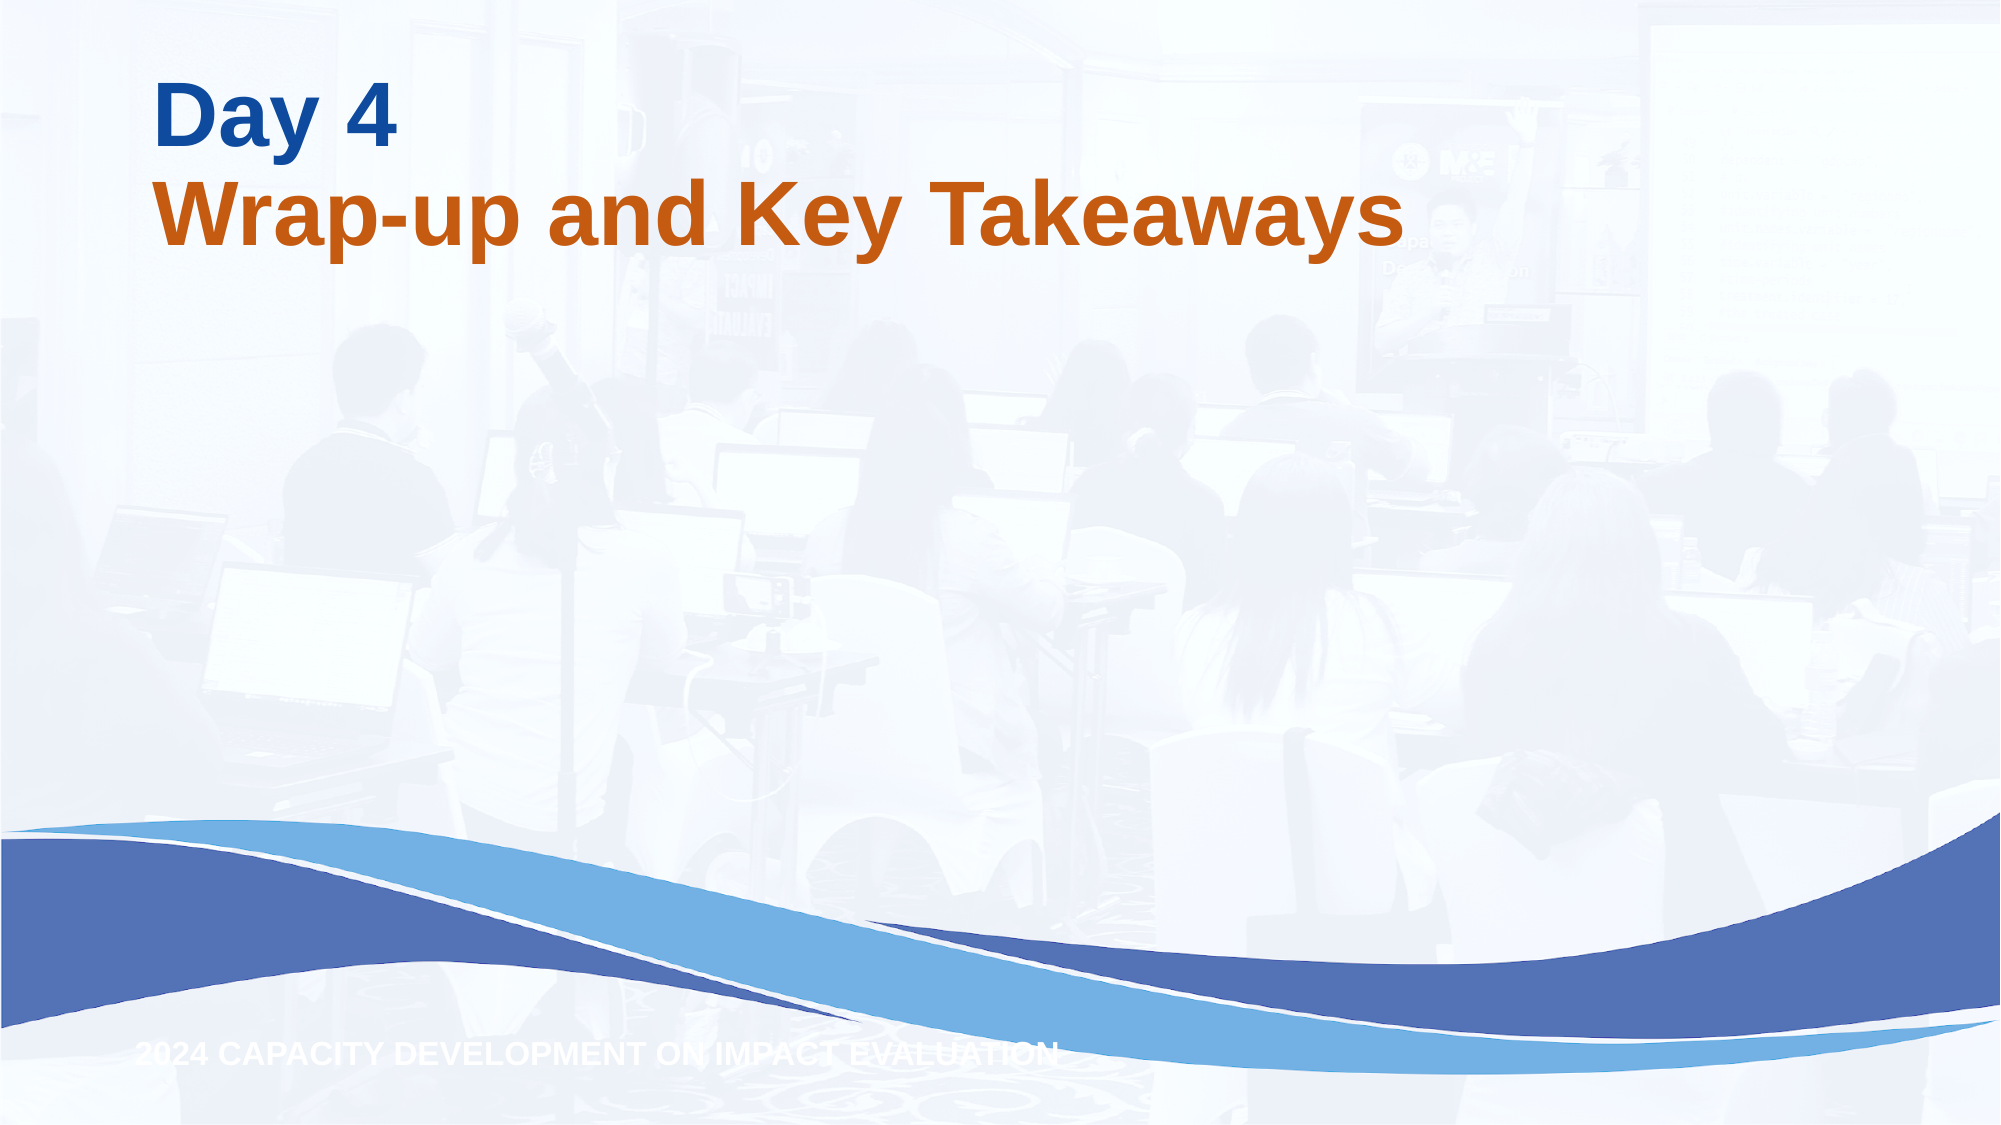

# Day 4 Wrap-up and Key Takeaways